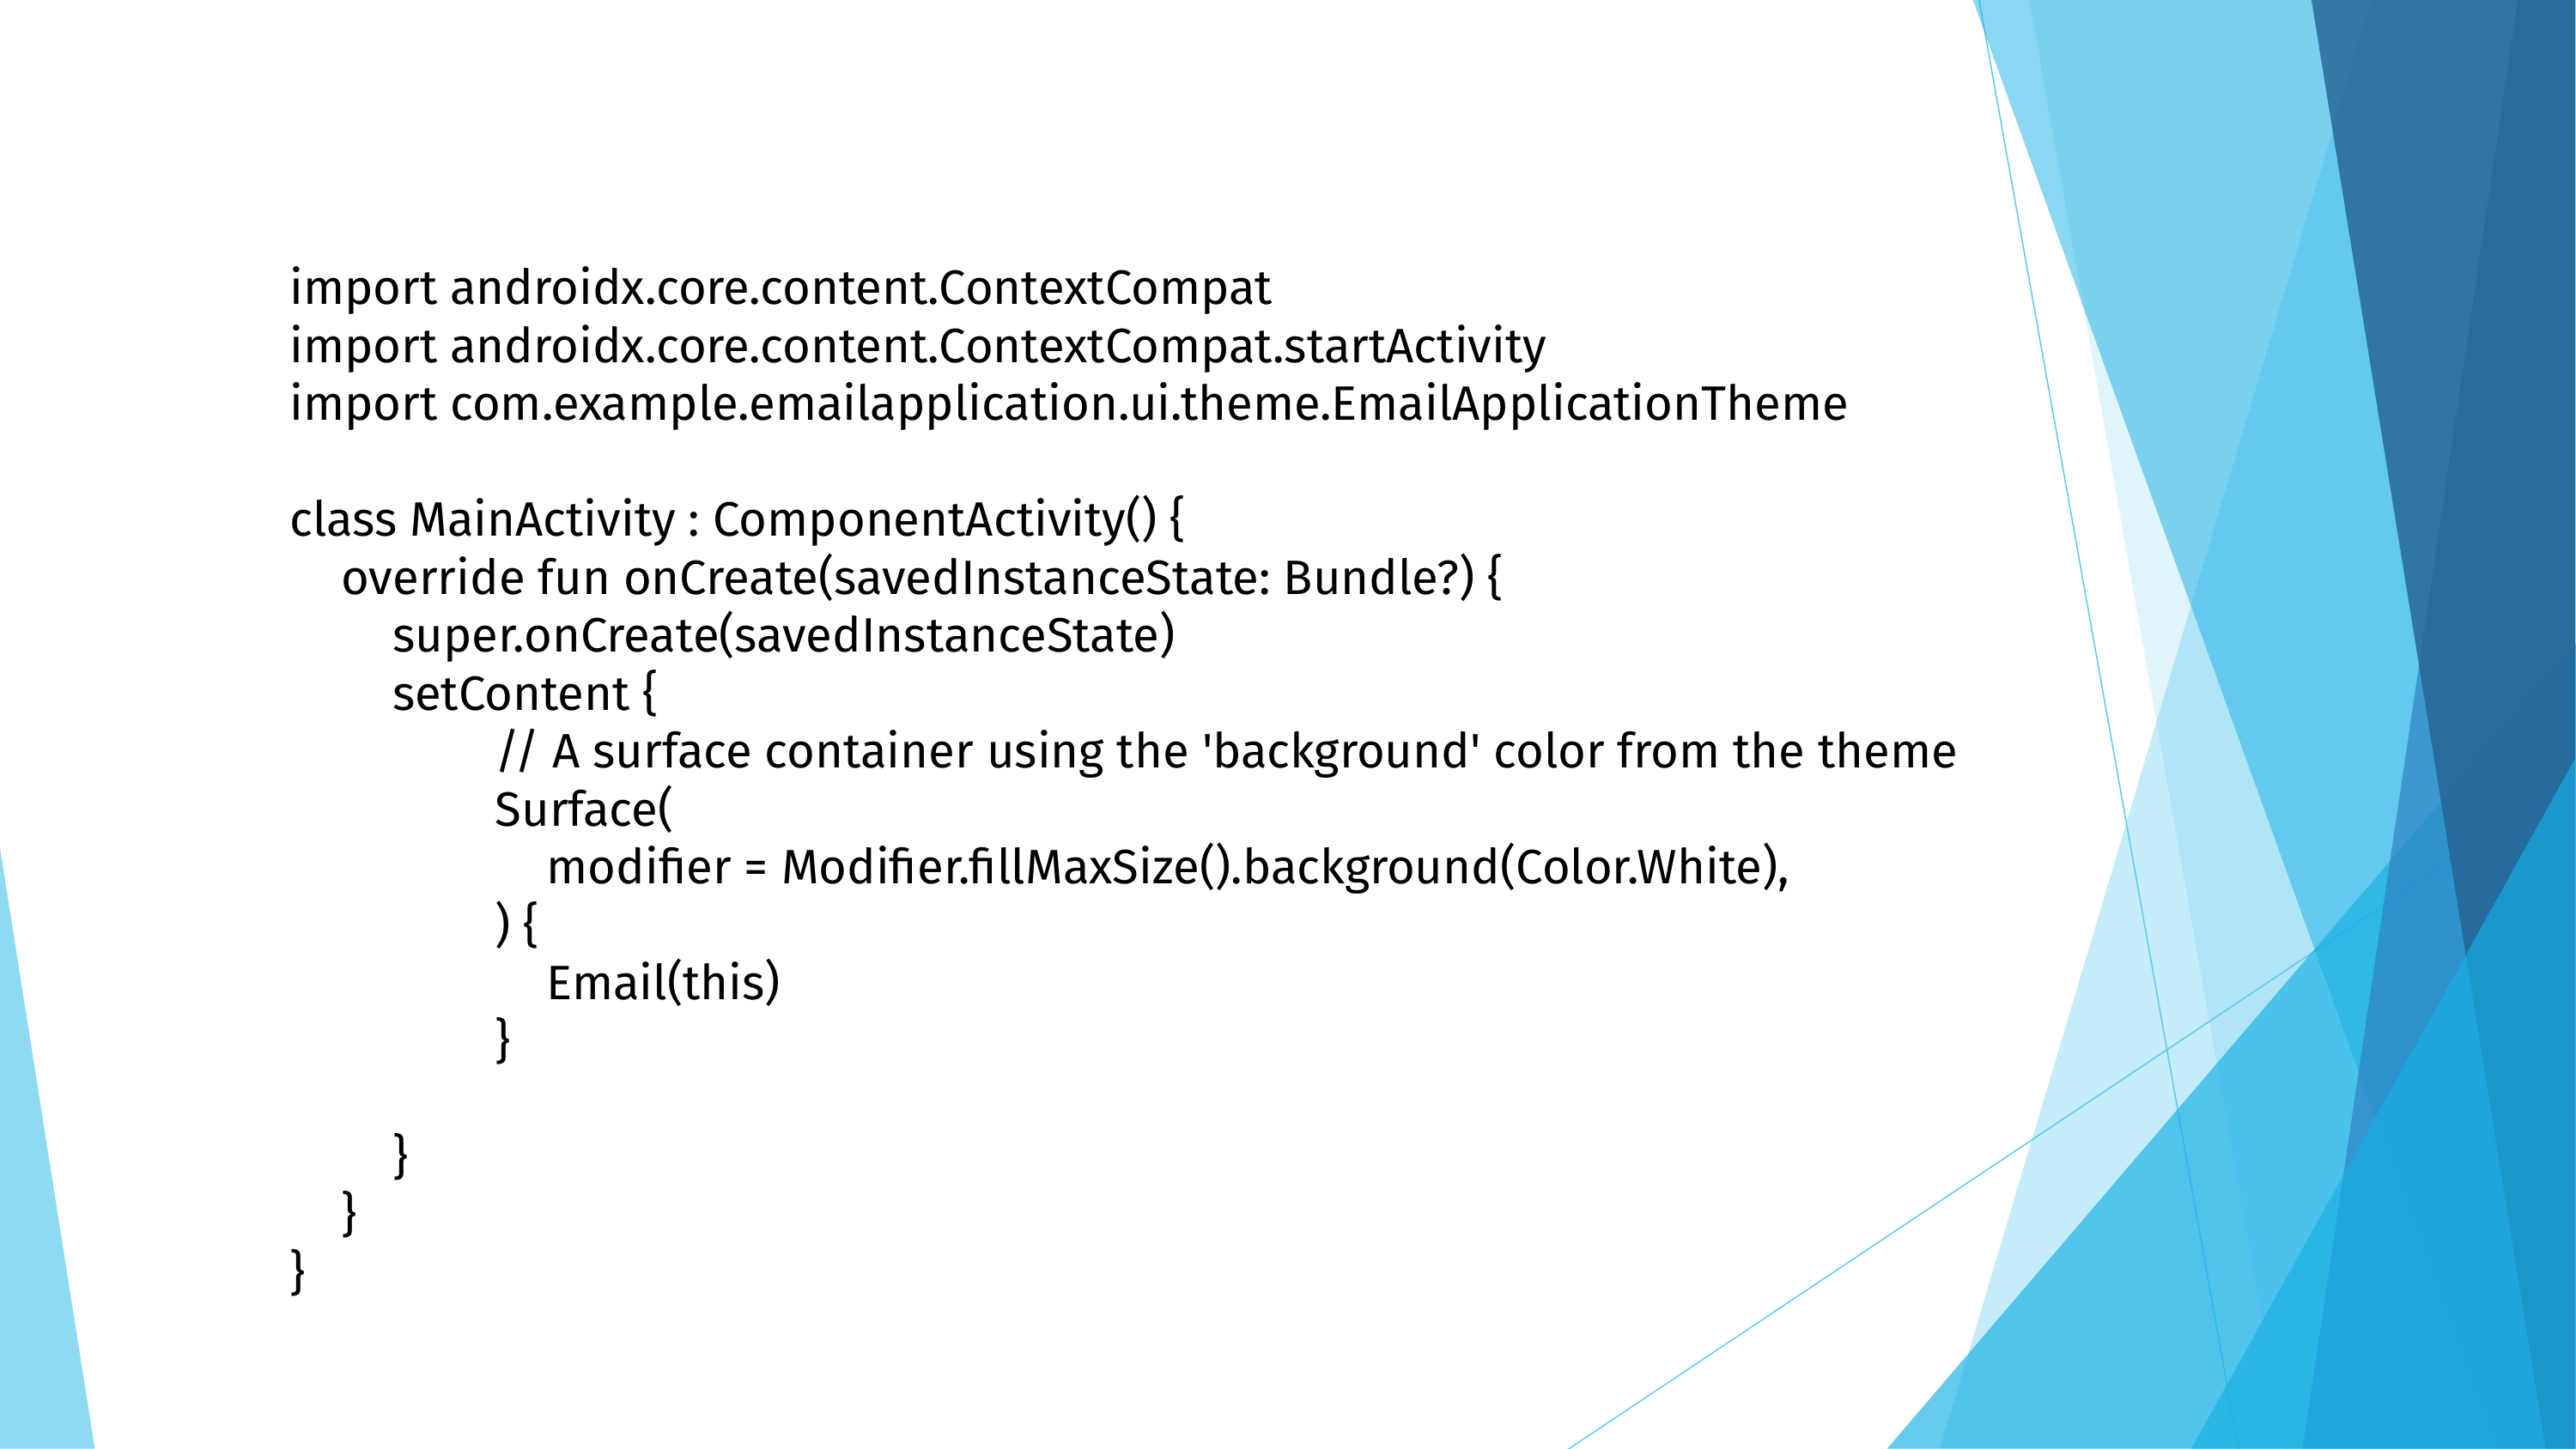

import androidx.core.content.ContextCompat
import androidx.core.content.ContextCompat.startActivity
import com.example.emailapplication.ui.theme.EmailApplicationTheme
class MainActivity : ComponentActivity() {
    override fun onCreate(savedInstanceState: Bundle?) {
        super.onCreate(savedInstanceState)
        setContent {
                // A surface container using the 'background' color from the theme
                Surface(
                    modifier = Modifier.fillMaxSize().background(Color.White),
                ) {
                    Email(this)
                }
        }
    }
}